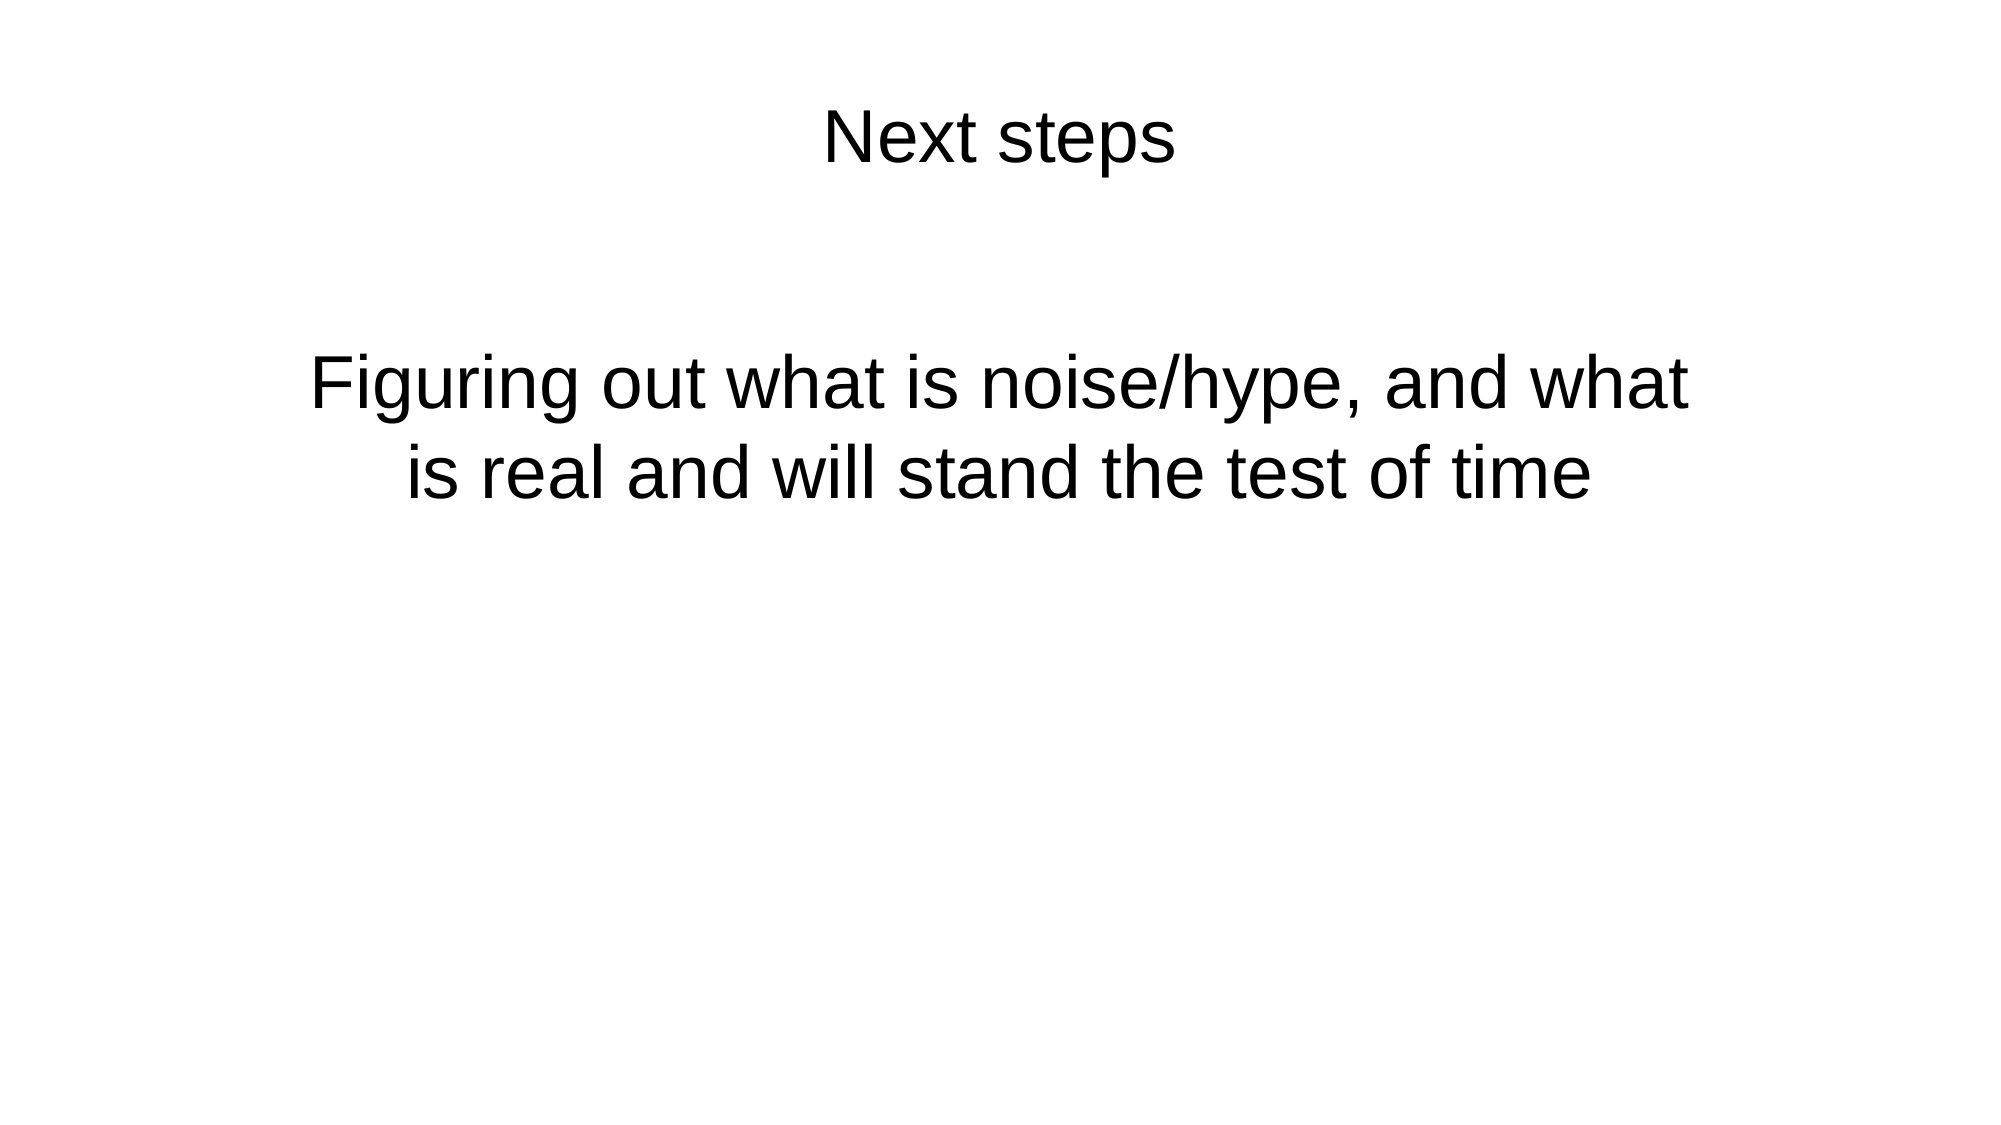

Next steps
Figuring out what is noise/hype, and what is real and will stand the test of time